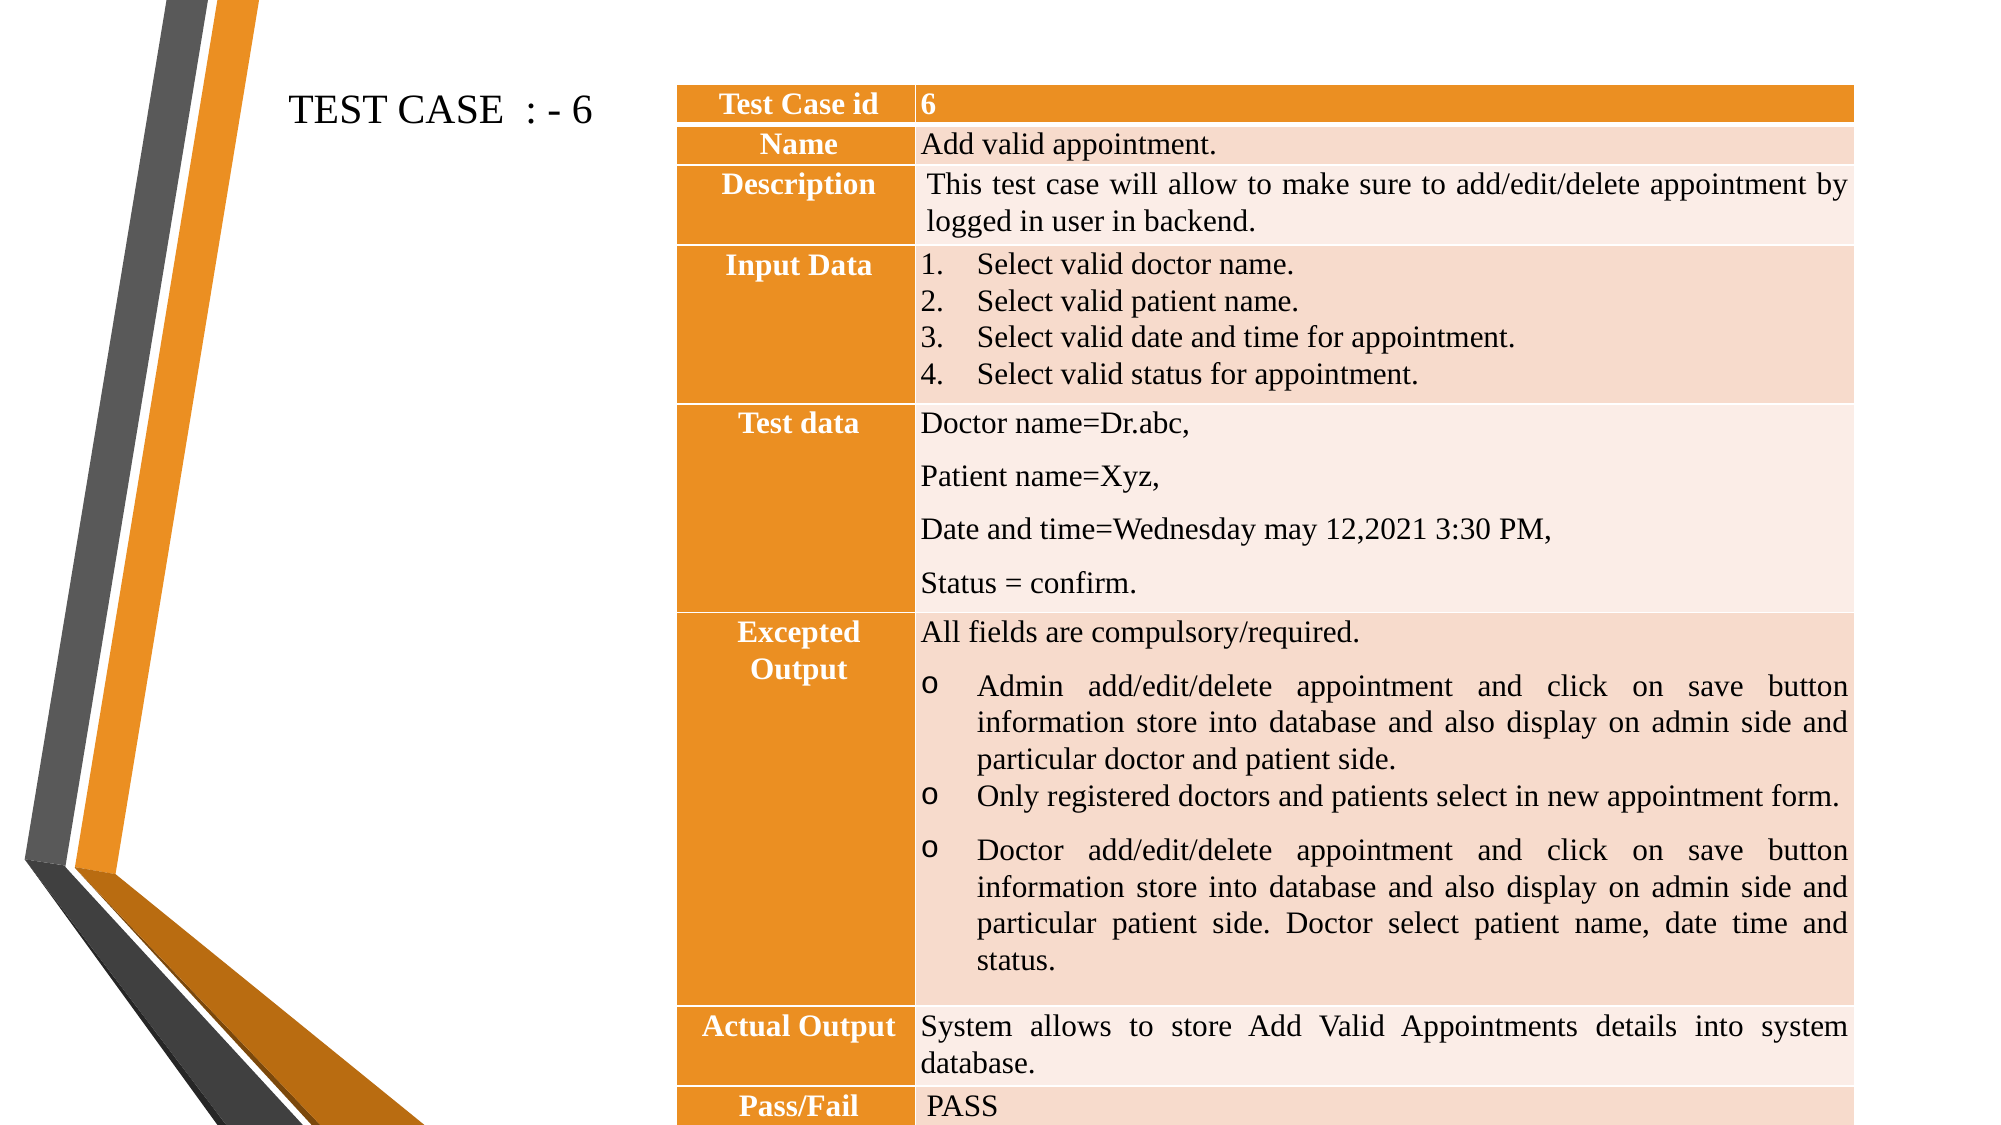

TEST CASE  : - 6
| Test Case id | 6 |
| --- | --- |
| Name | Add valid appointment. |
| Description | This test case will allow to make sure to add/edit/delete appointment by logged in user in backend. |
| Input Data | Select valid doctor name. Select valid patient name. Select valid date and time for appointment. Select valid status for appointment. |
| Test data | Doctor name=Dr.abc, Patient name=Xyz, Date and time=Wednesday may 12,2021 3:30 PM, Status = confirm. |
| Excepted Output | All fields are compulsory/required. Admin add/edit/delete appointment and click on save button information store into database and also display on admin side and particular doctor and patient side. Only registered doctors and patients select in new appointment form. Doctor add/edit/delete appointment and click on save button information store into database and also display on admin side and particular patient side. Doctor select patient name, date time and status. |
| Actual Output | System allows to store Add Valid Appointments details into system database. |
| Pass/Fail | PASS |